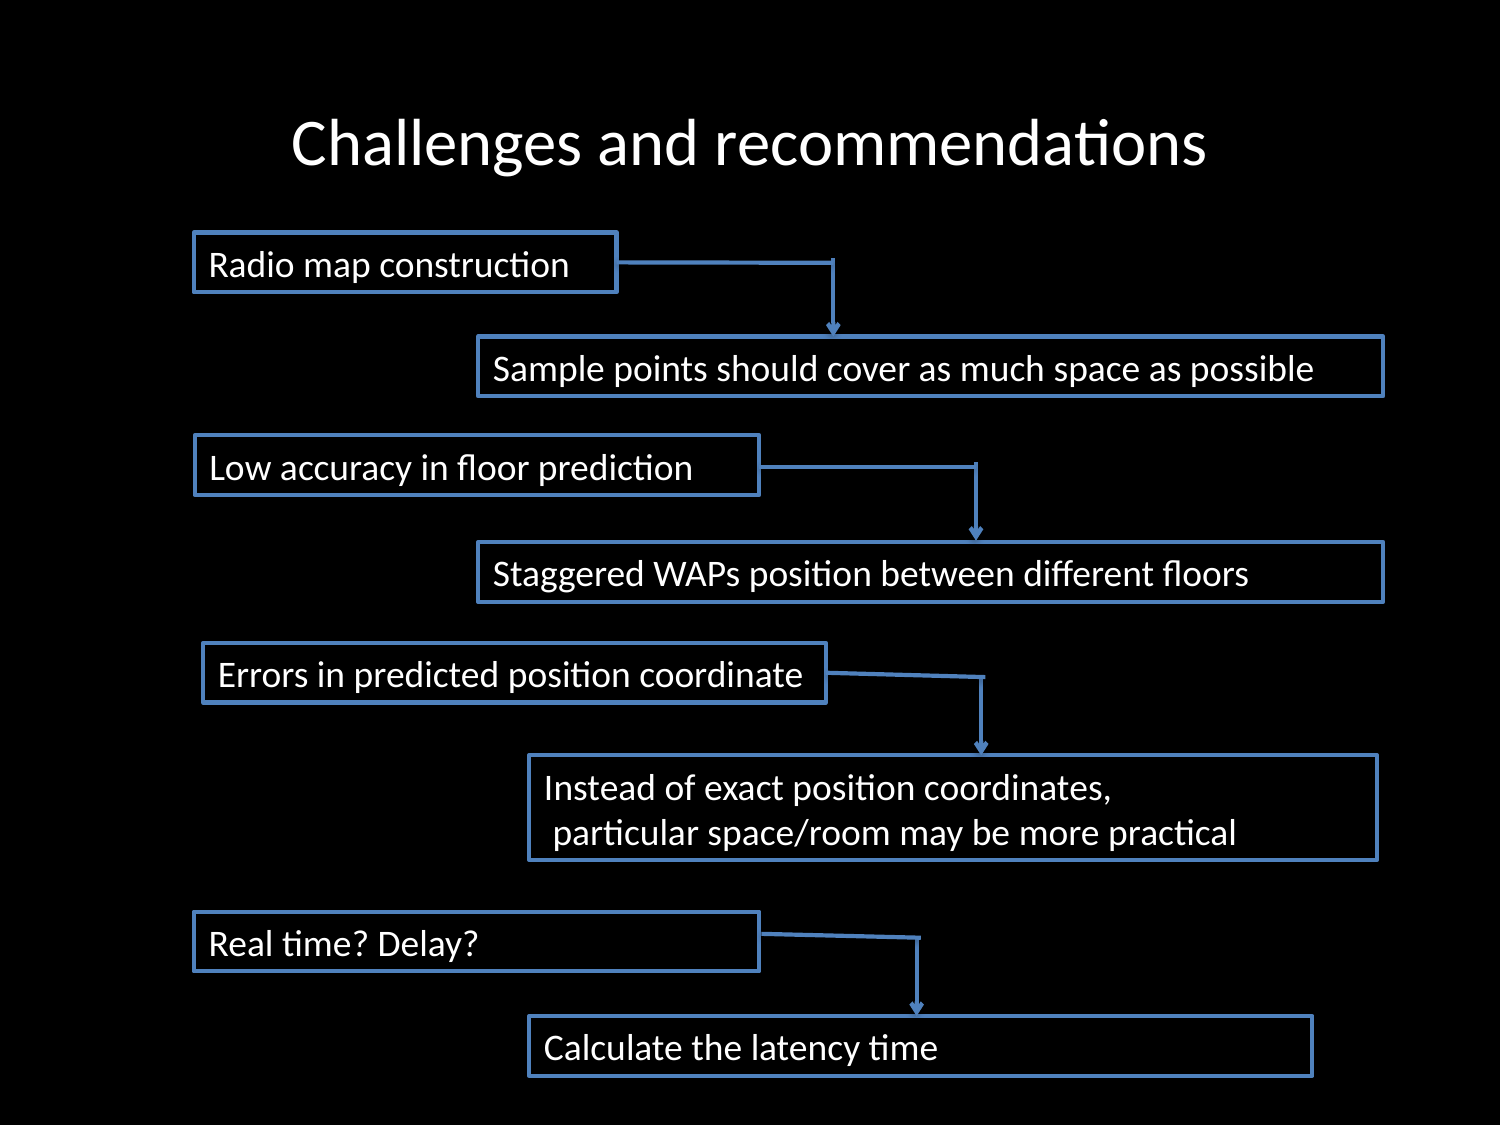

# Challenges and recommendations
Radio map construction
Sample points should cover as much space as possible
Low accuracy in floor prediction
Staggered WAPs position between different floors
Errors in predicted position coordinate
Instead of exact position coordinates,
 particular space/room may be more practical
Real time? Delay?
Calculate the latency time